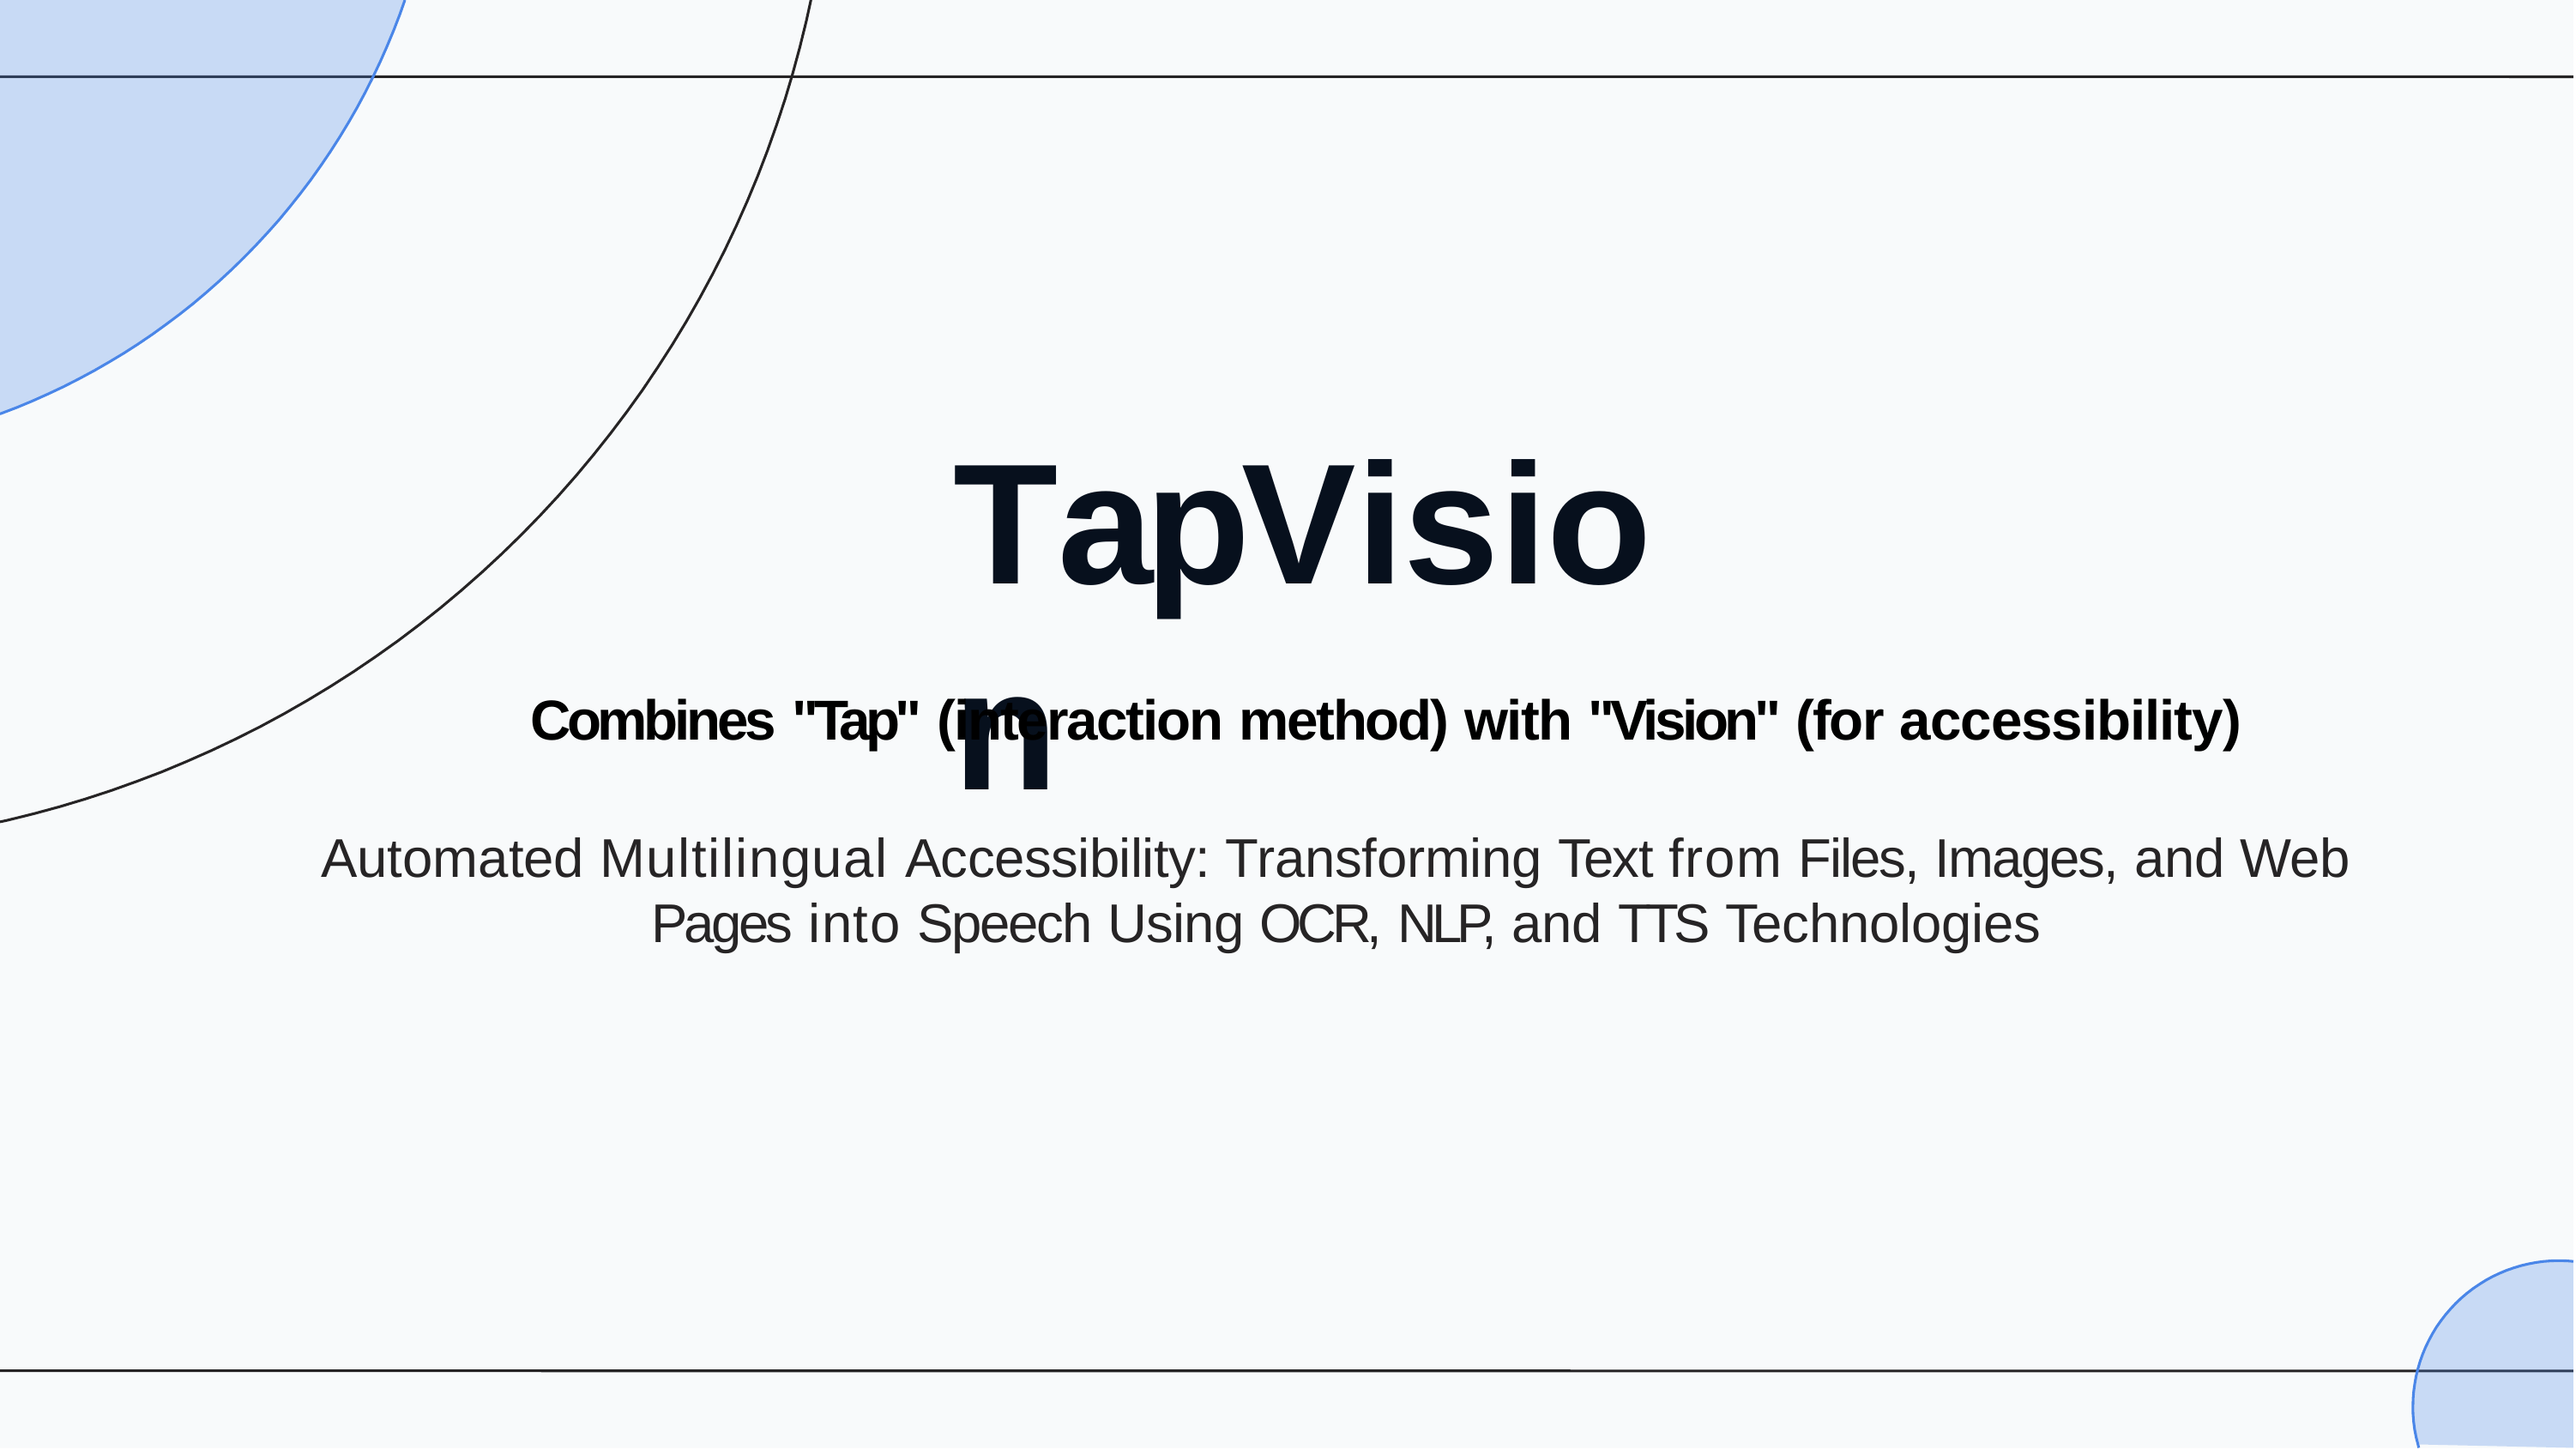

# TapVision
Combines "Tap" (interaction method) with "Vision" (for accessibility)

Automated Multilingual Accessibility: Transforming Text from Files, Images, and Web Pages into Speech Using OCR, NLP, and TTS Technologies